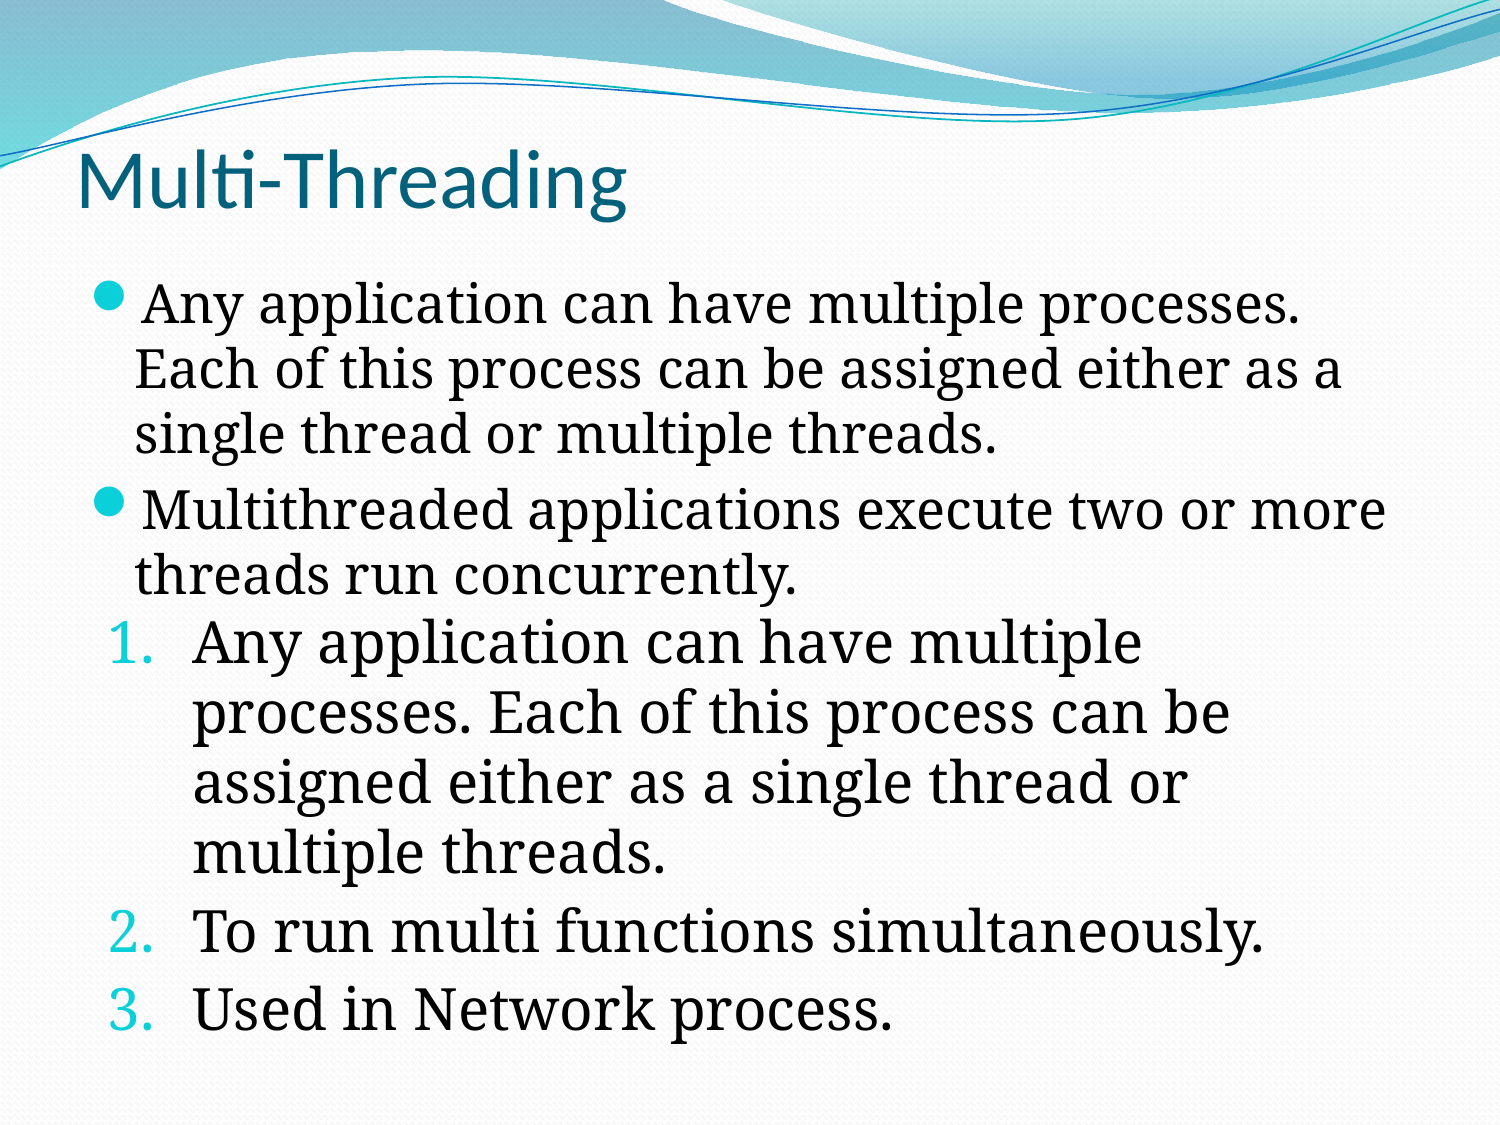

# Multi-Threading
Any application can have multiple processes. Each of this process can be assigned either as a single thread or multiple threads.
Multithreaded applications execute two or more threads run concurrently.
Any application can have multiple processes. Each of this process can be assigned either as a single thread or multiple threads.
To run multi functions simultaneously.
Used in Network process.